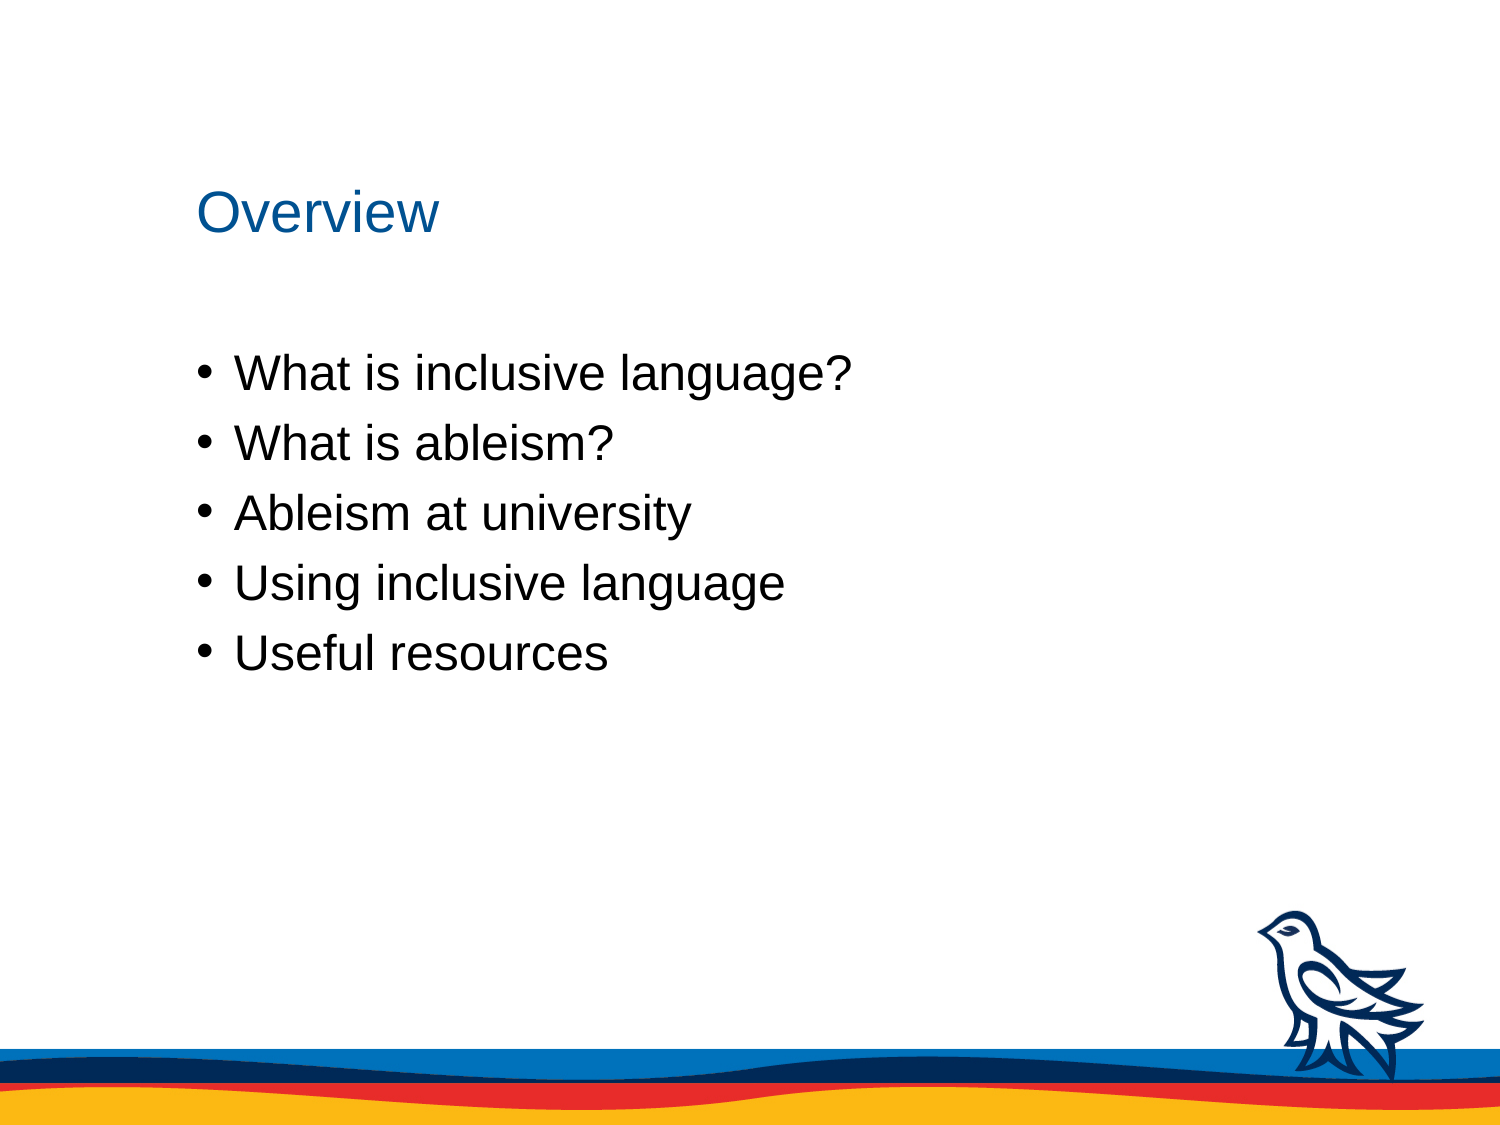

# Overview
 What is inclusive language?
 What is ableism?
 Ableism at university
 Using inclusive language
 Useful resources